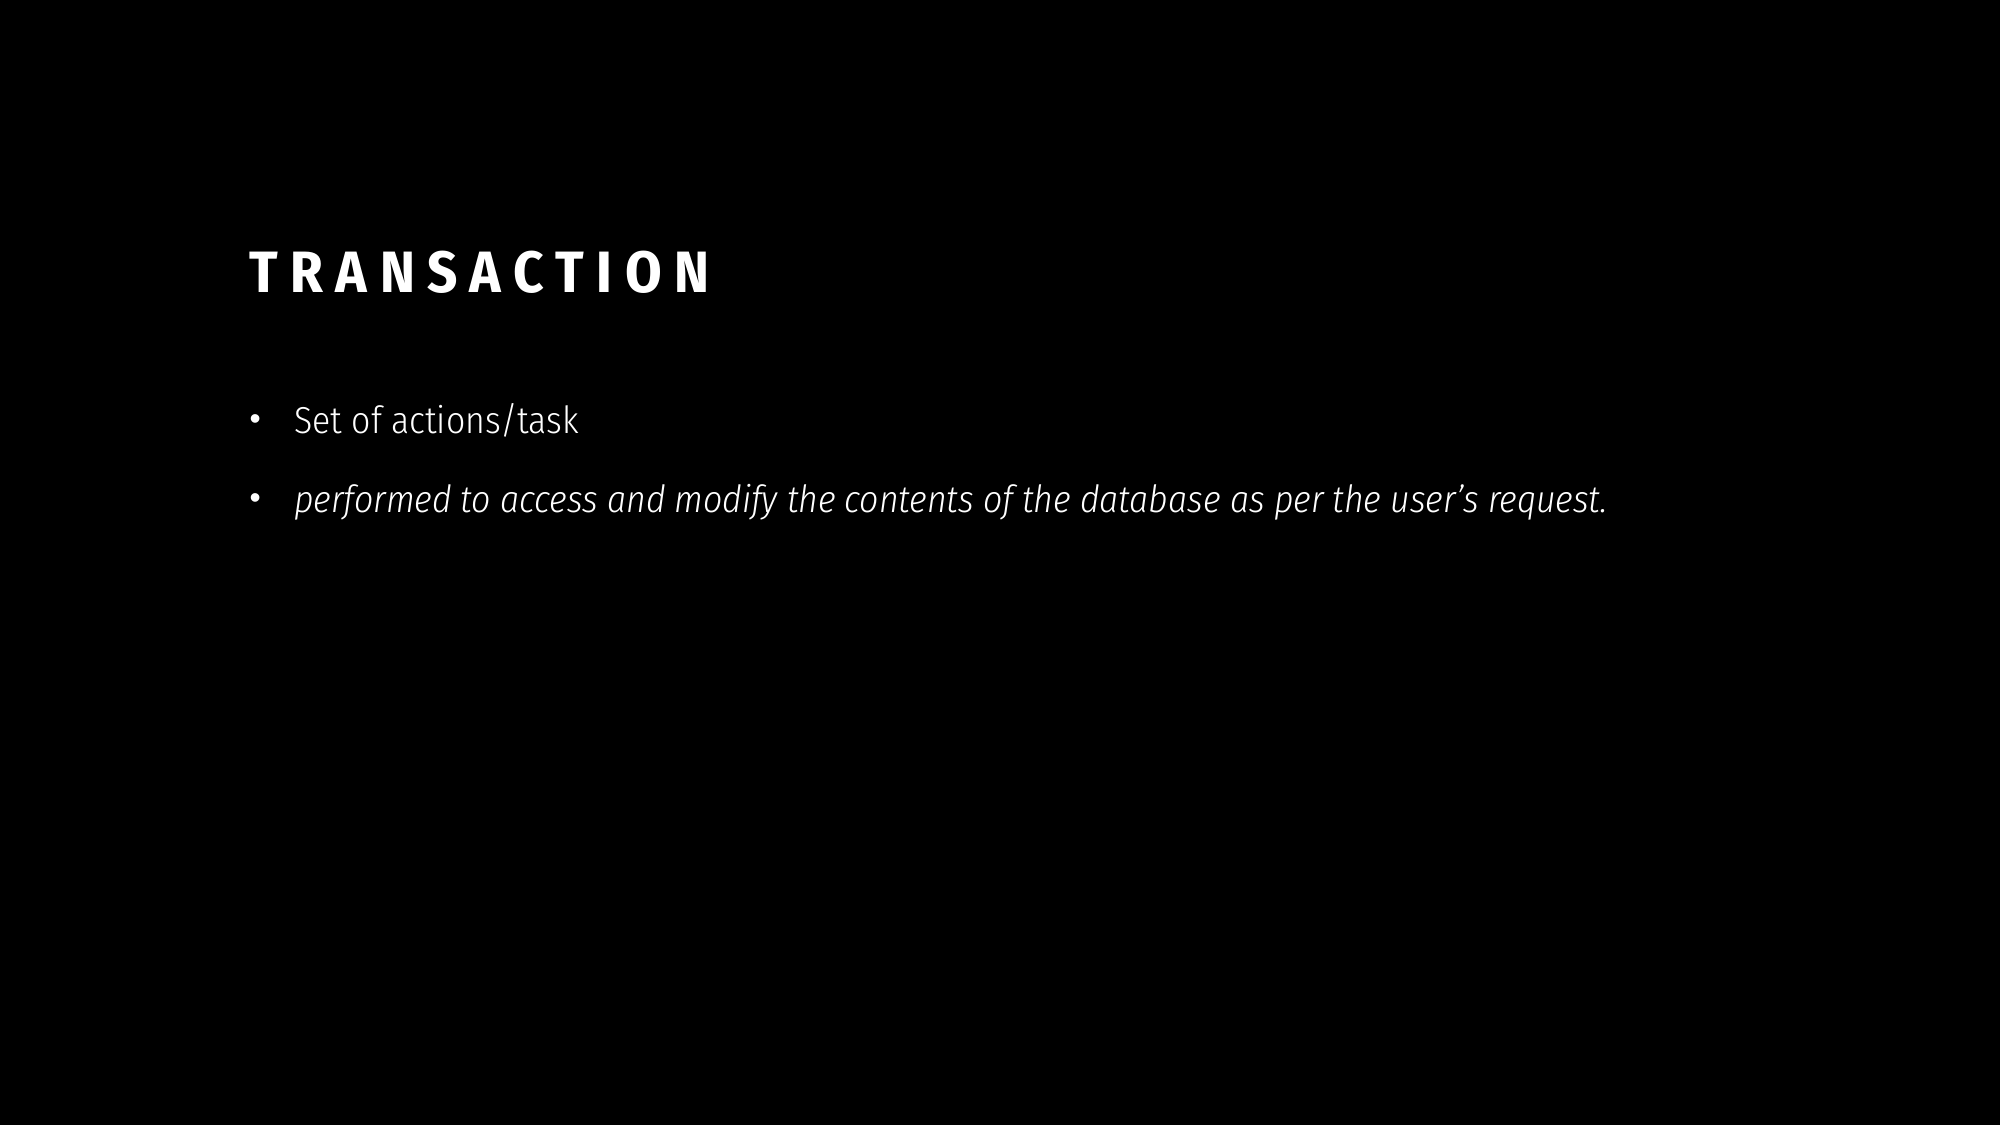

# Transaction
Set of actions/task
performed to access and modify the contents of the database as per the user’s request.